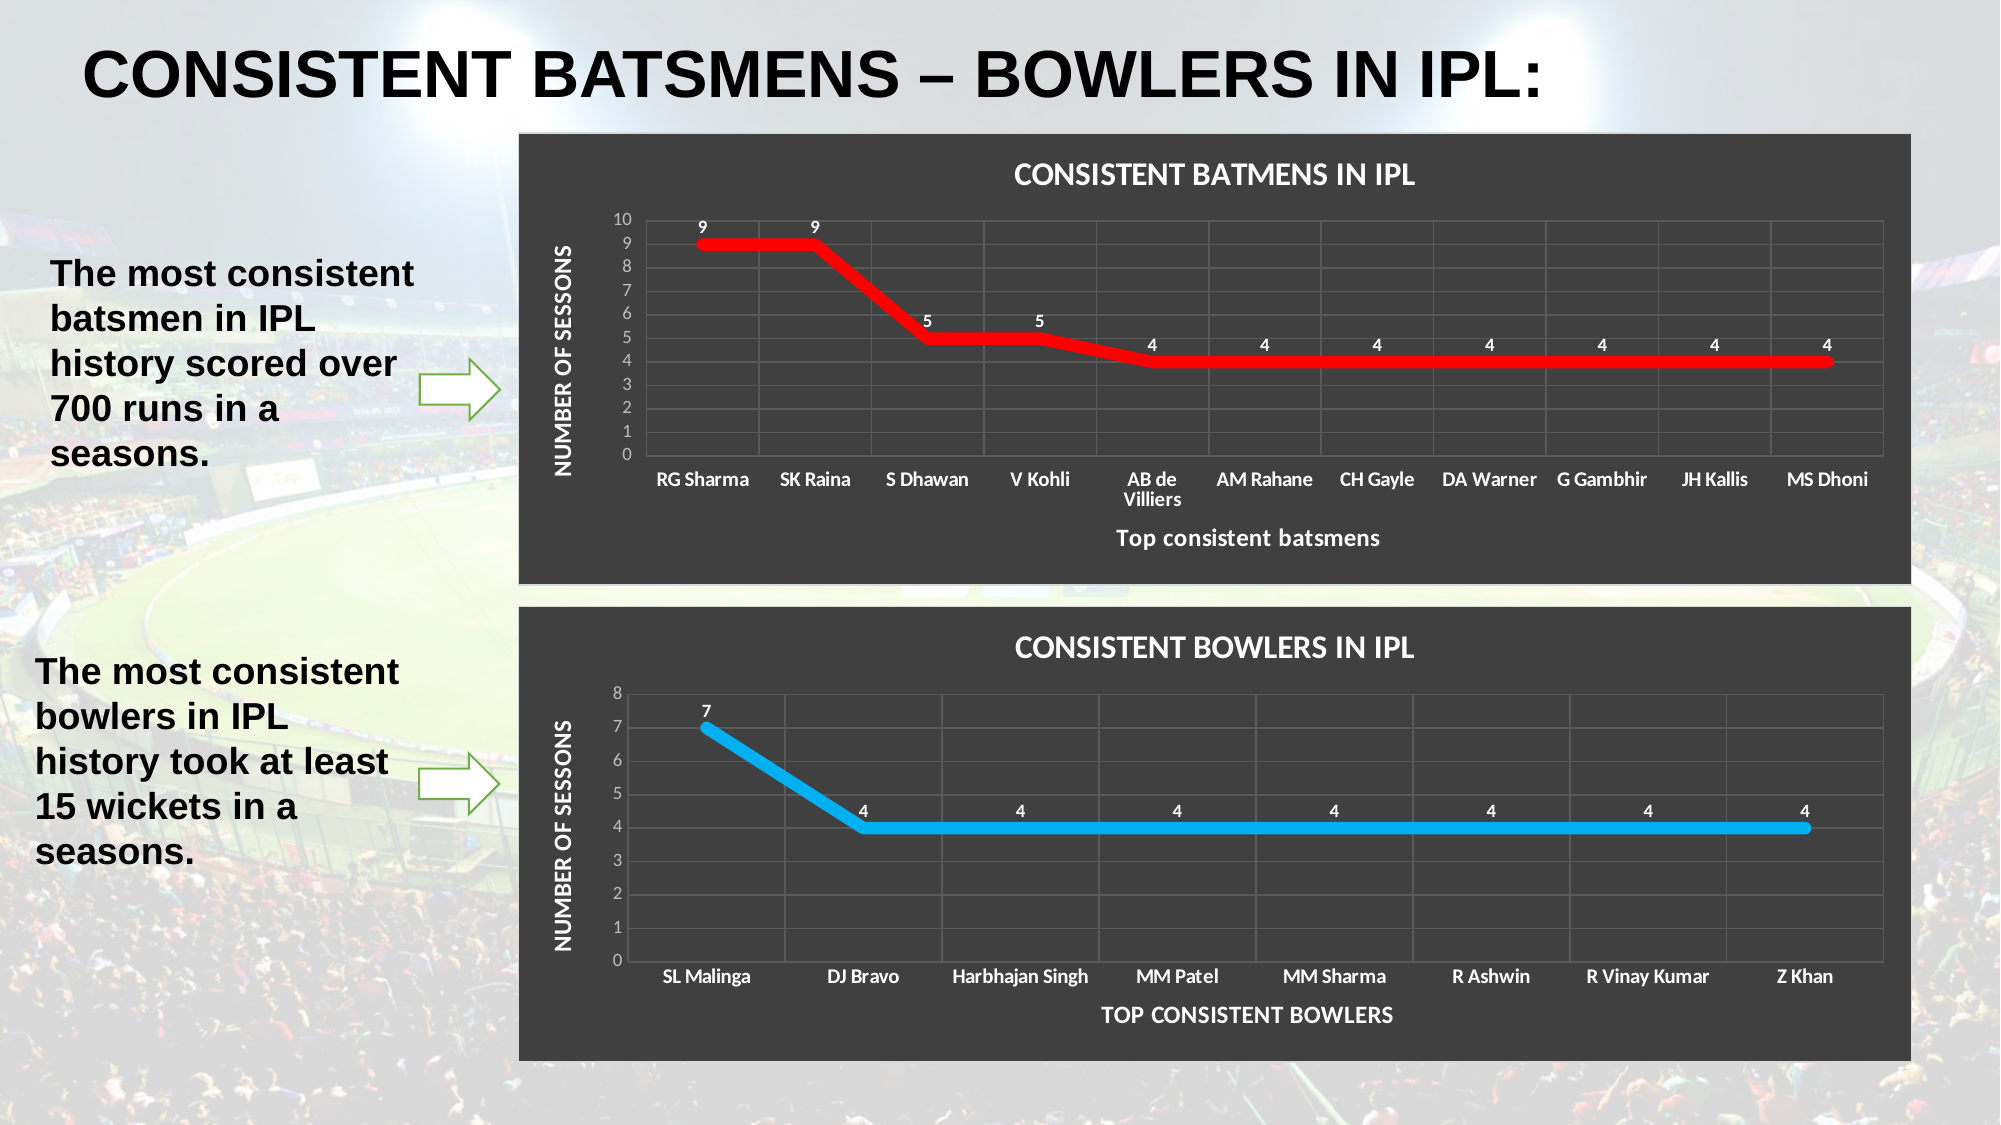

CONSISTENT BATSMENS – BOWLERS IN IPL:

### Chart: CONSISTENT BATMENS IN IPL

| Category | Sessons |
|---|---|
| RG Sharma | 9.0 |
| SK Raina | 9.0 |
| S Dhawan | 5.0 |
| V Kohli | 5.0 |
| AB de Villiers | 4.0 |
| AM Rahane | 4.0 |
| CH Gayle | 4.0 |
| DA Warner | 4.0 |
| G Gambhir | 4.0 |
| JH Kallis | 4.0 |
| MS Dhoni | 4.0 |
The most consistent batsmen in IPL history scored over 700 runs in a seasons.

### Chart: CONSISTENT BOWLERS IN IPL

| Category | sesson |
|---|---|
| SL Malinga | 7.0 |
| DJ Bravo | 4.0 |
| Harbhajan Singh | 4.0 |
| MM Patel | 4.0 |
| MM Sharma | 4.0 |
| R Ashwin | 4.0 |
| R Vinay Kumar | 4.0 |
| Z Khan | 4.0 |
The most consistent bowlers in IPL history took at least 15 wickets in a seasons.